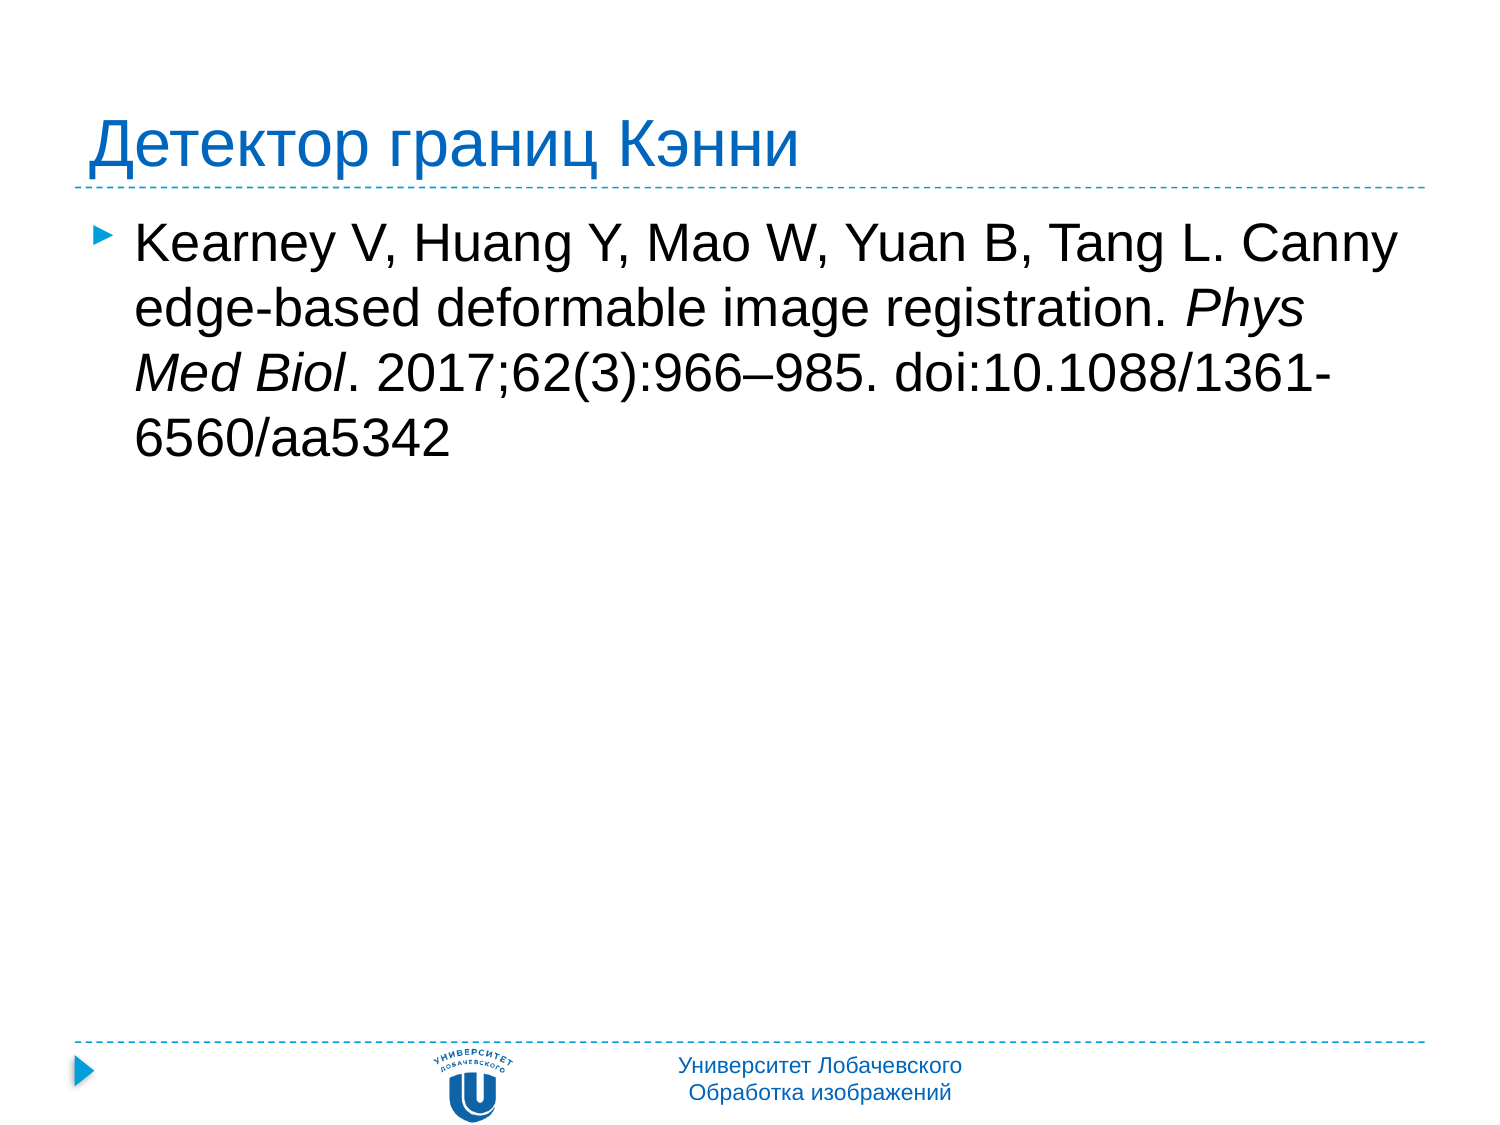

# Детектор границ Кэнни
Kearney V, Huang Y, Mao W, Yuan B, Tang L. Canny edge-based deformable image registration. Phys Med Biol. 2017;62(3):966–985. doi:10.1088/1361-6560/aa5342
243
Университет Лобачевского
Обработка изображений